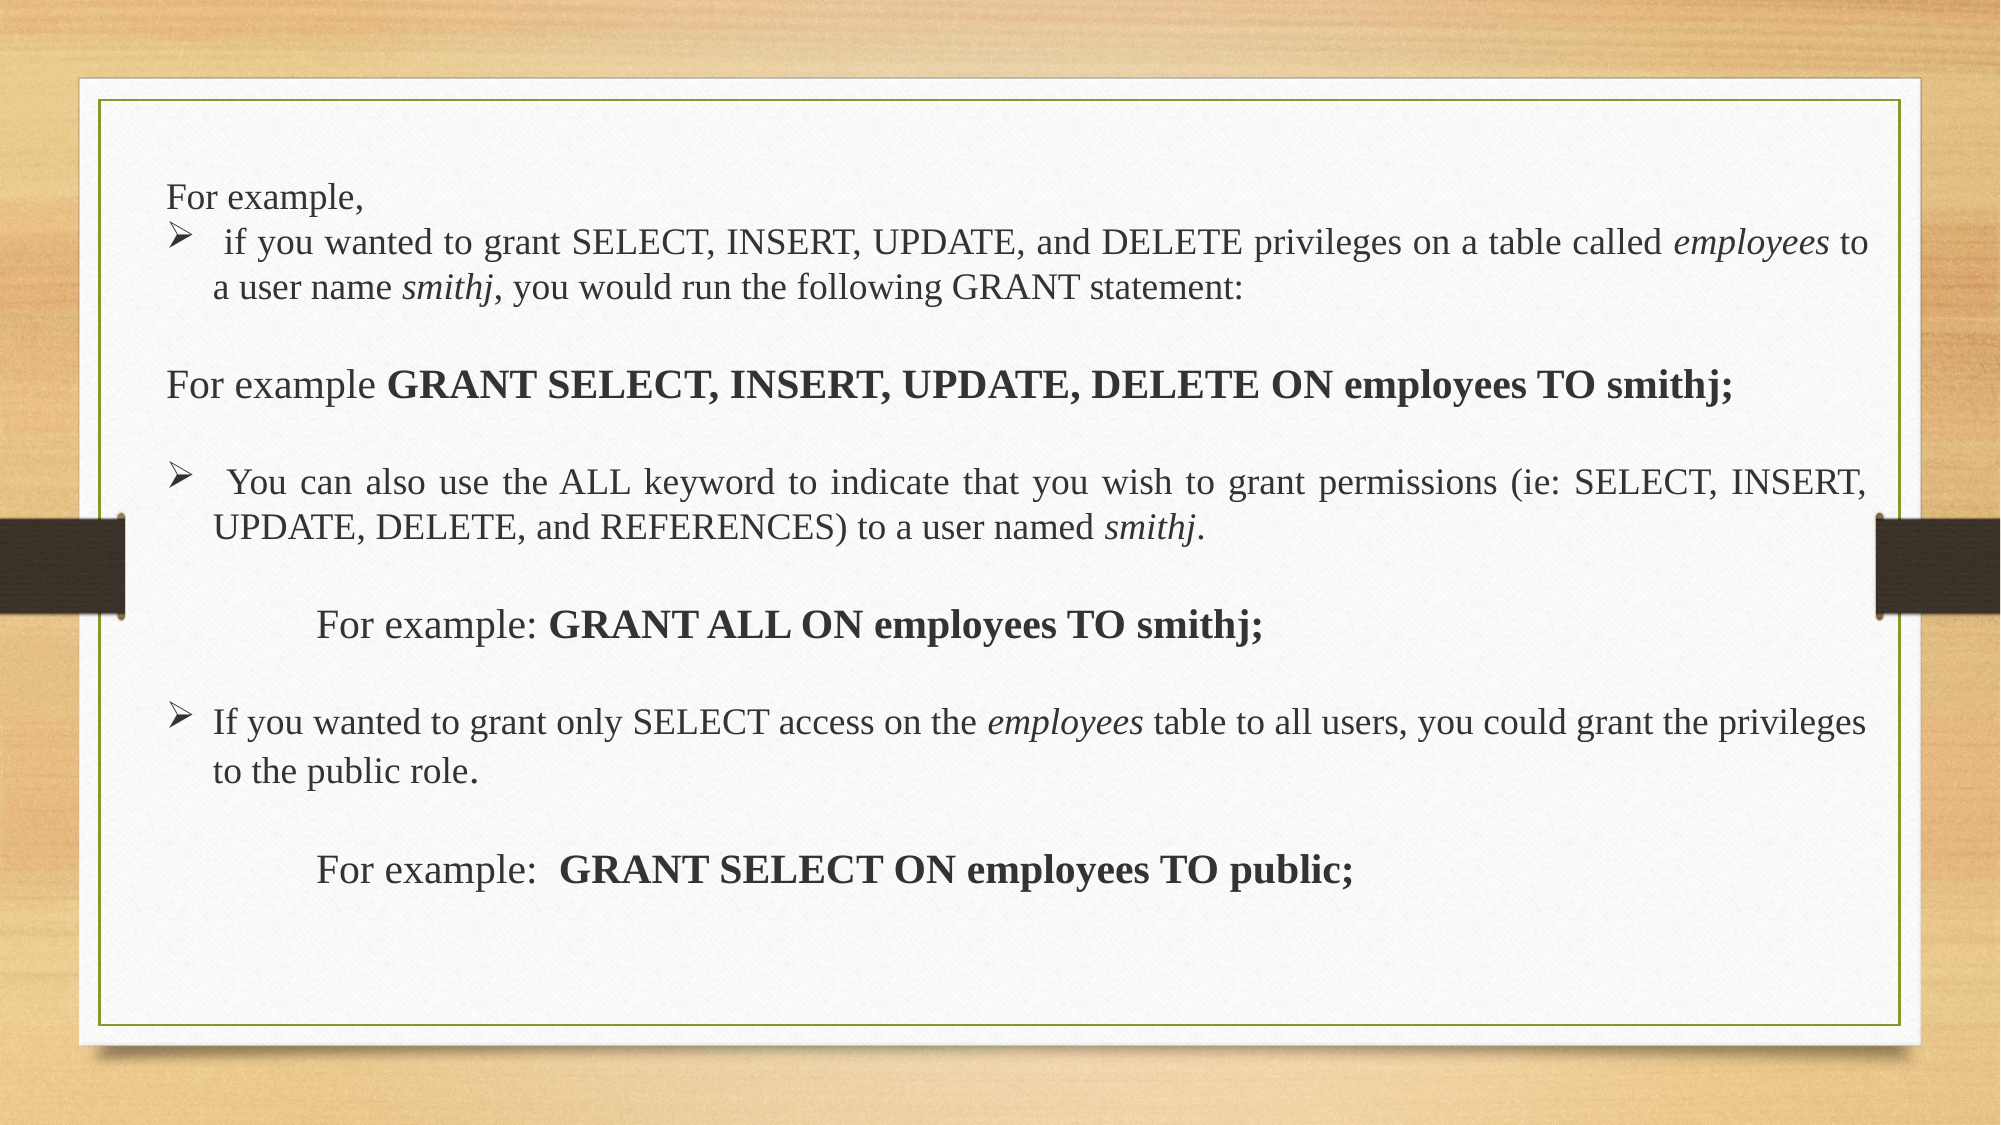

For example,
 if you wanted to grant SELECT, INSERT, UPDATE, and DELETE privileges on a table called employees to a user name smithj, you would run the following GRANT statement:

For example GRANT SELECT, INSERT, UPDATE, DELETE ON employees TO smithj;

 You can also use the ALL keyword to indicate that you wish to grant permissions (ie: SELECT, INSERT, UPDATE, DELETE, and REFERENCES) to a user named smithj.

	For example: GRANT ALL ON employees TO smithj;

If you wanted to grant only SELECT access on the employees table to all users, you could grant the privileges to the public role.

	For example:  GRANT SELECT ON employees TO public;